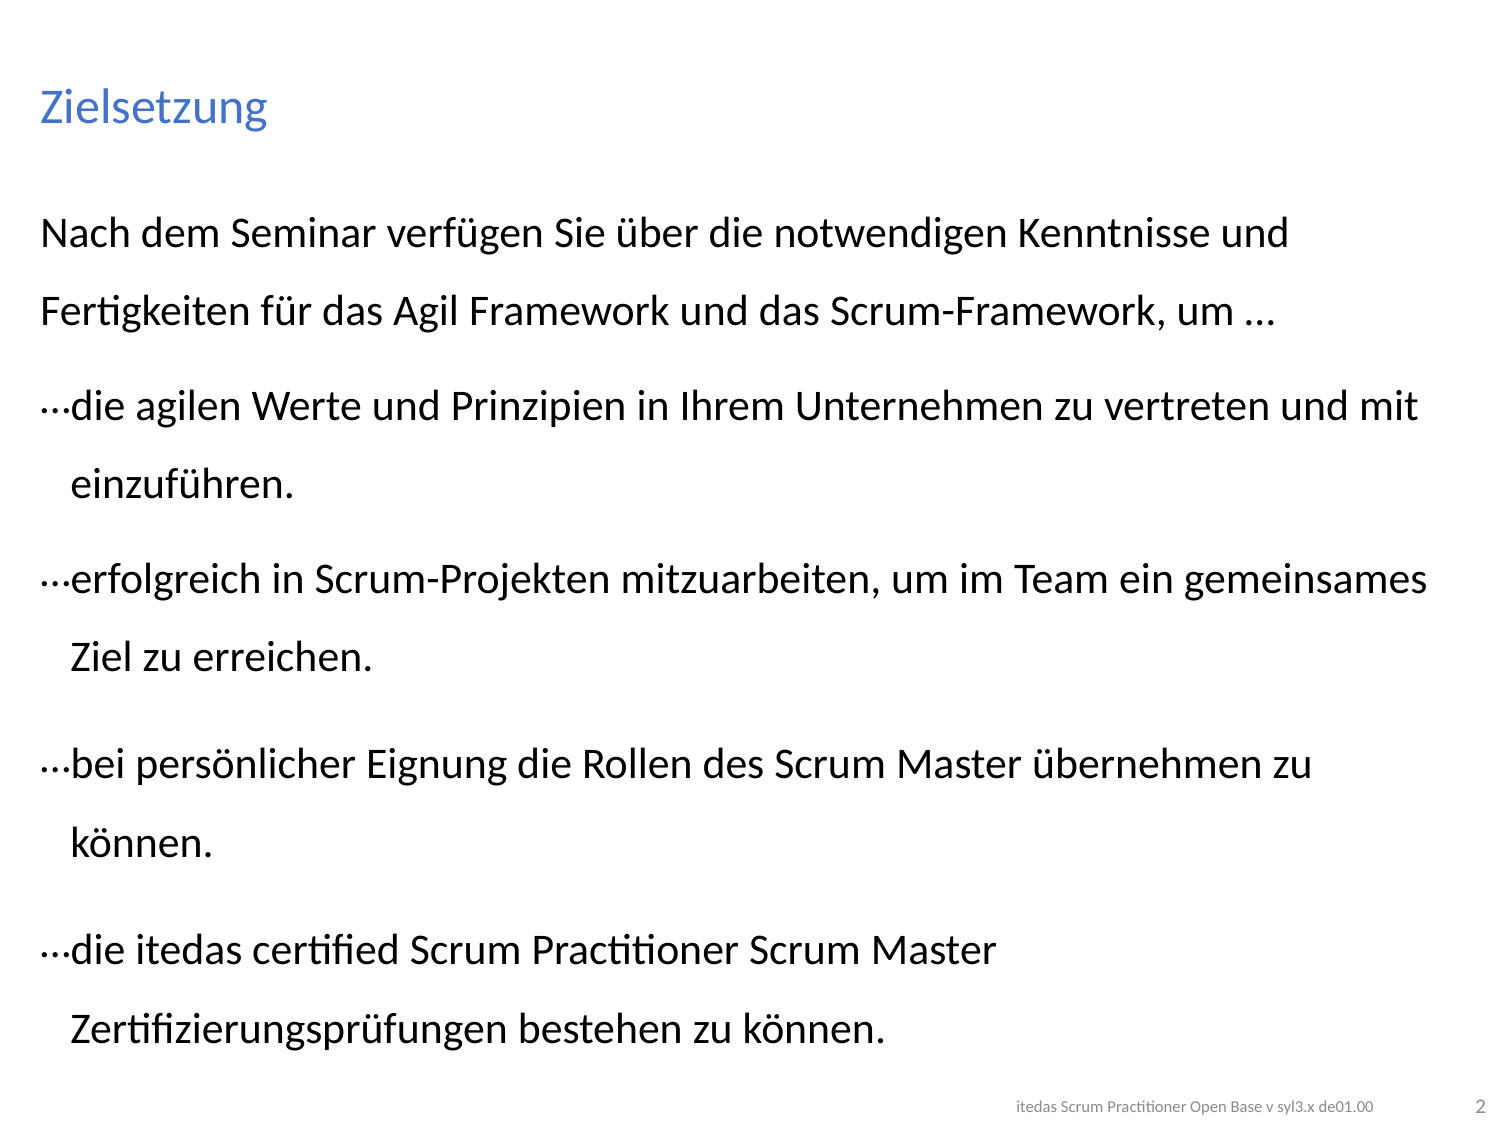

# Zielsetzung
Nach dem Seminar verfügen Sie über die notwendigen Kenntnisse und Fertigkeiten für das Agil Framework und das Scrum-Framework, um …
die agilen Werte und Prinzipien in Ihrem Unternehmen zu vertreten und mit einzuführen.
erfolgreich in Scrum-Projekten mitzuarbeiten, um im Team ein gemeinsames Ziel zu erreichen.
bei persönlicher Eignung die Rollen des Scrum Master übernehmen zu können.
die itedas certified Scrum Practitioner Scrum Master Zertifizierungsprüfungen bestehen zu können.

2

itedas Scrum Practitioner Open Base v syl3.x de01.00